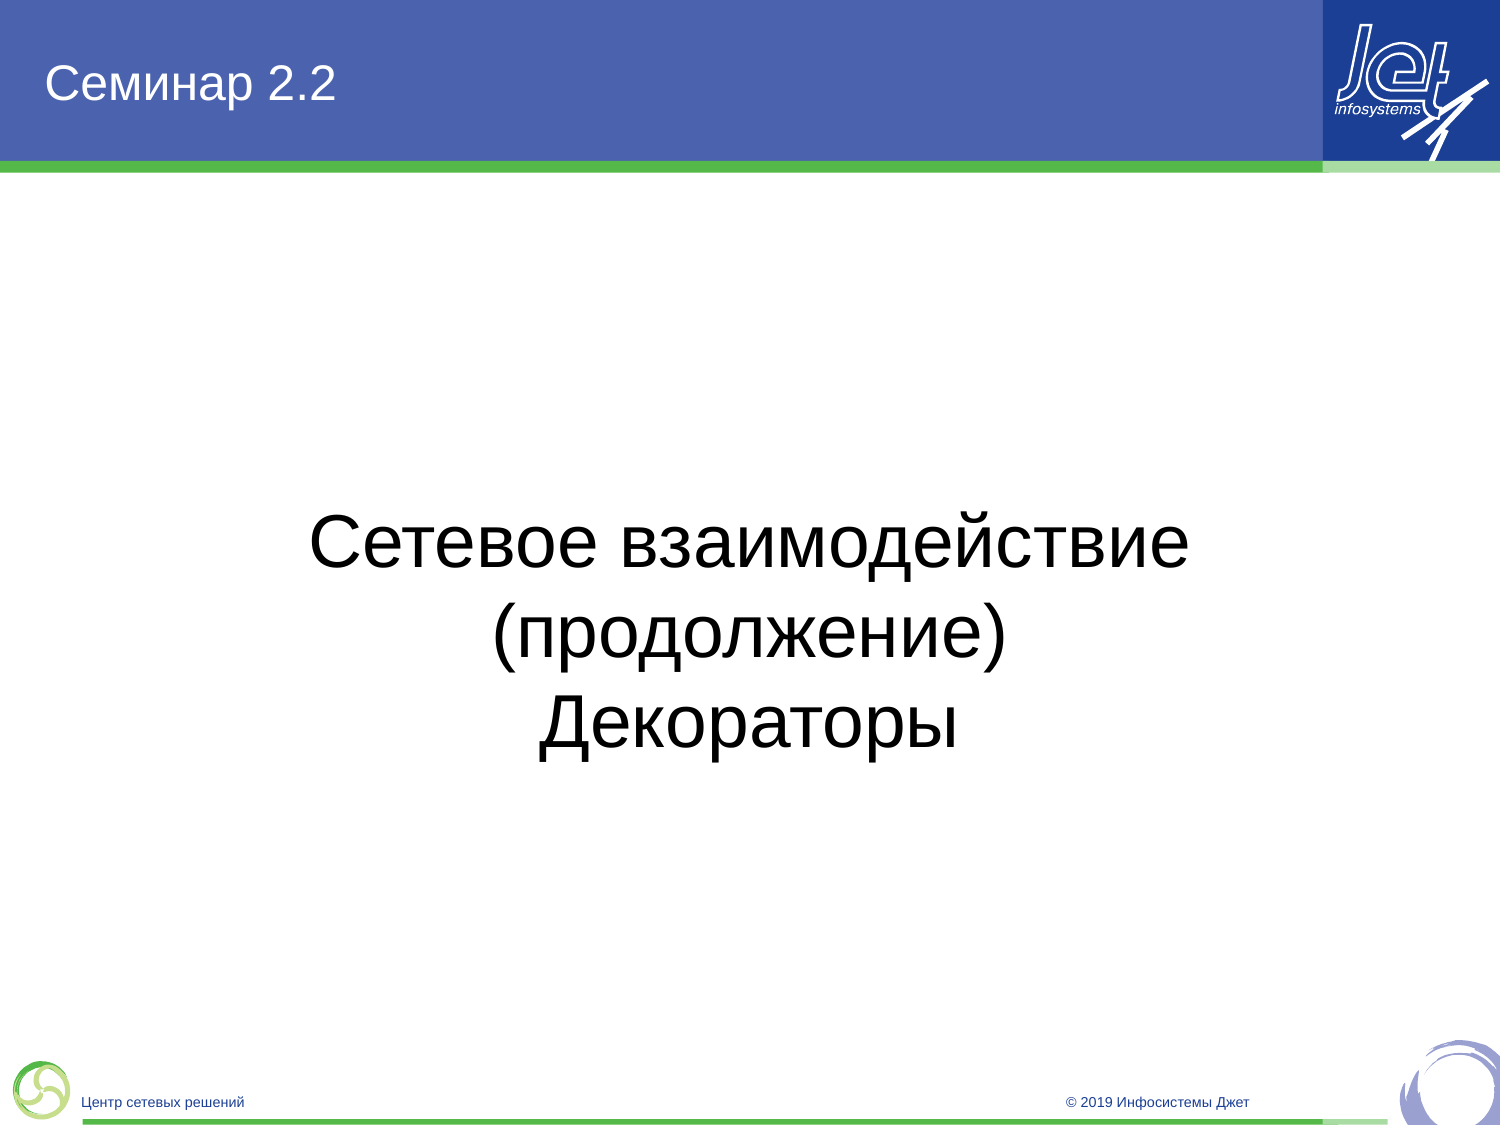

# Семинар 2.2
Сетевое взаимодействие (продолжение)
Декораторы